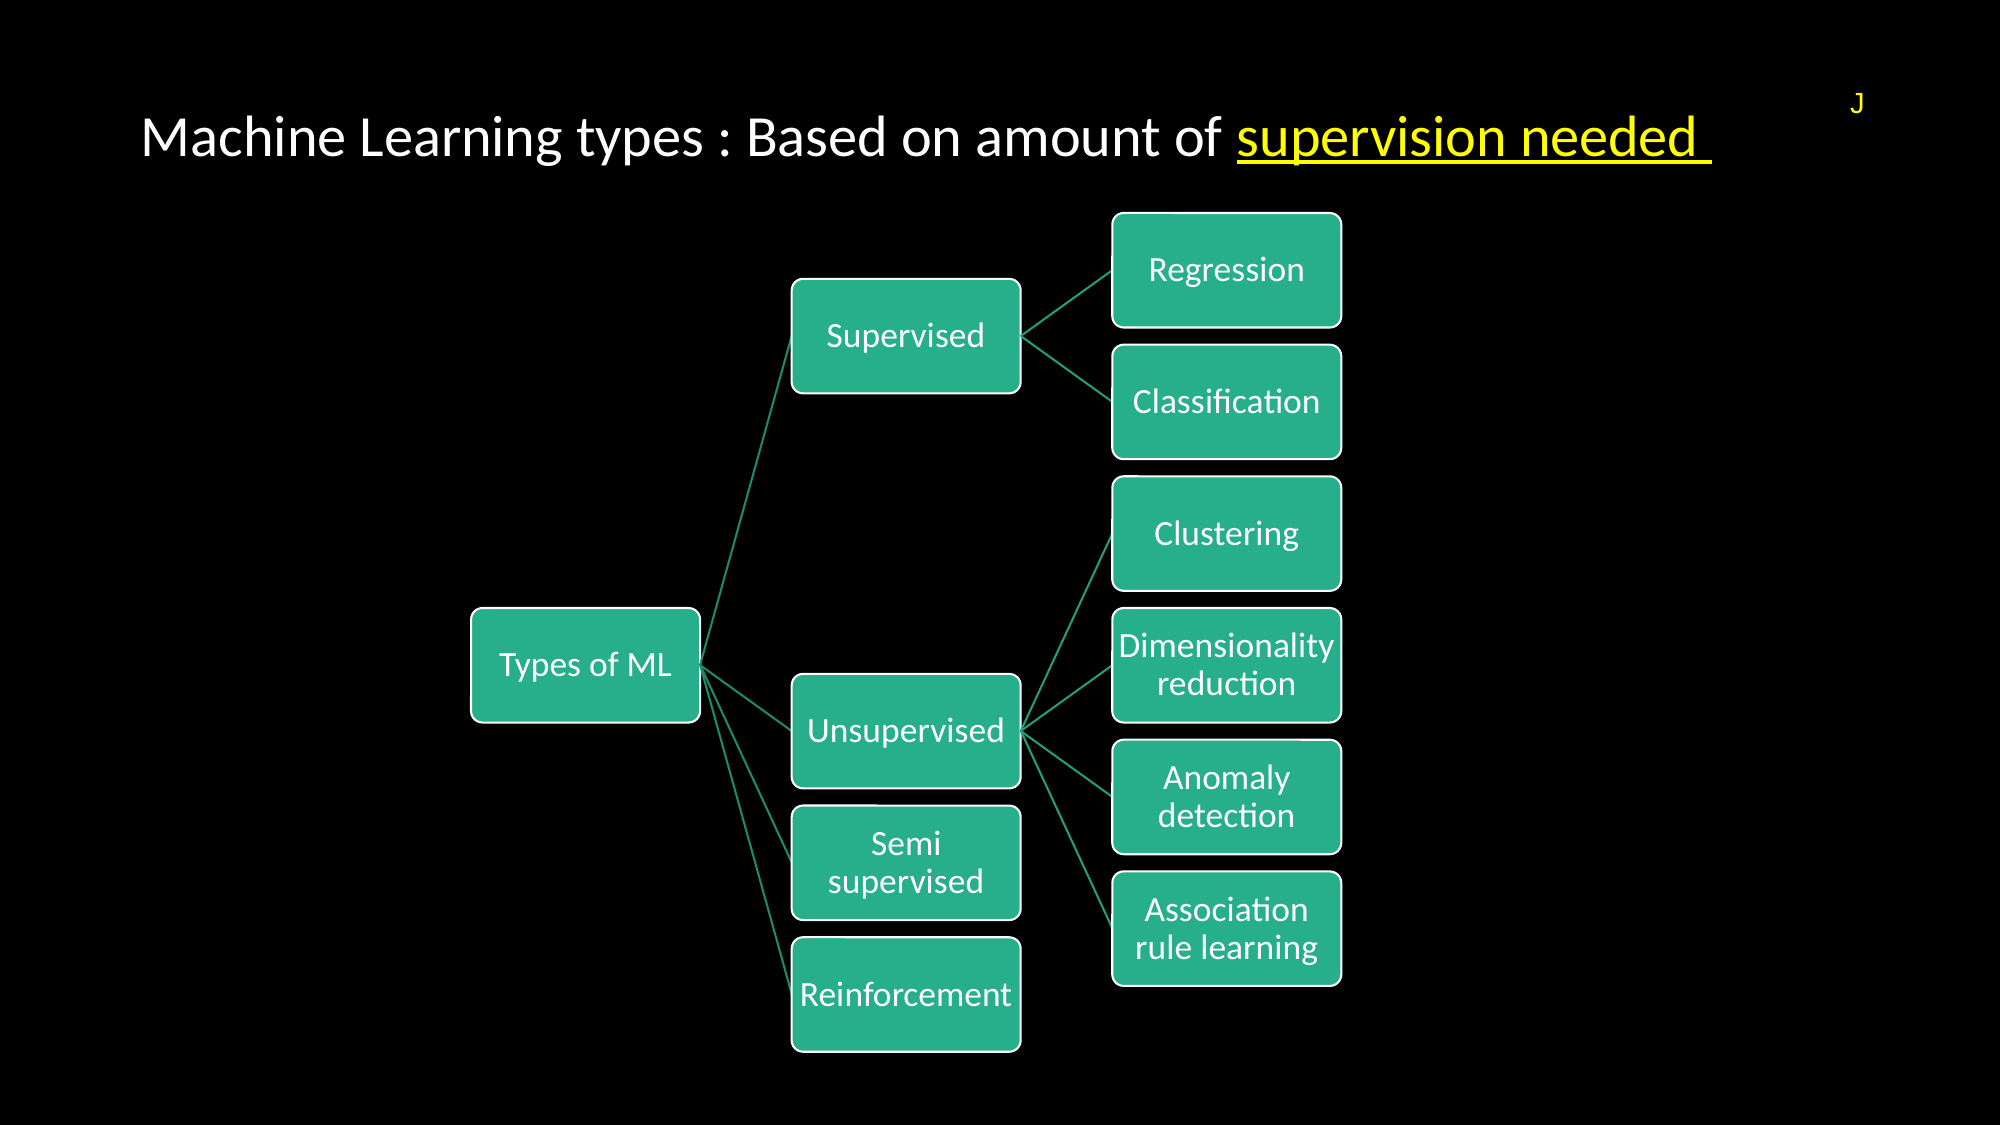

# Machine Learning types : Based on amount of supervision needed
J

Regression

Supervised

Classification

Clustering

Types of ML
Dimensionality reduction

Unsupervised

Anomaly detection

Semi supervised

Association rule learning

Reinforcement